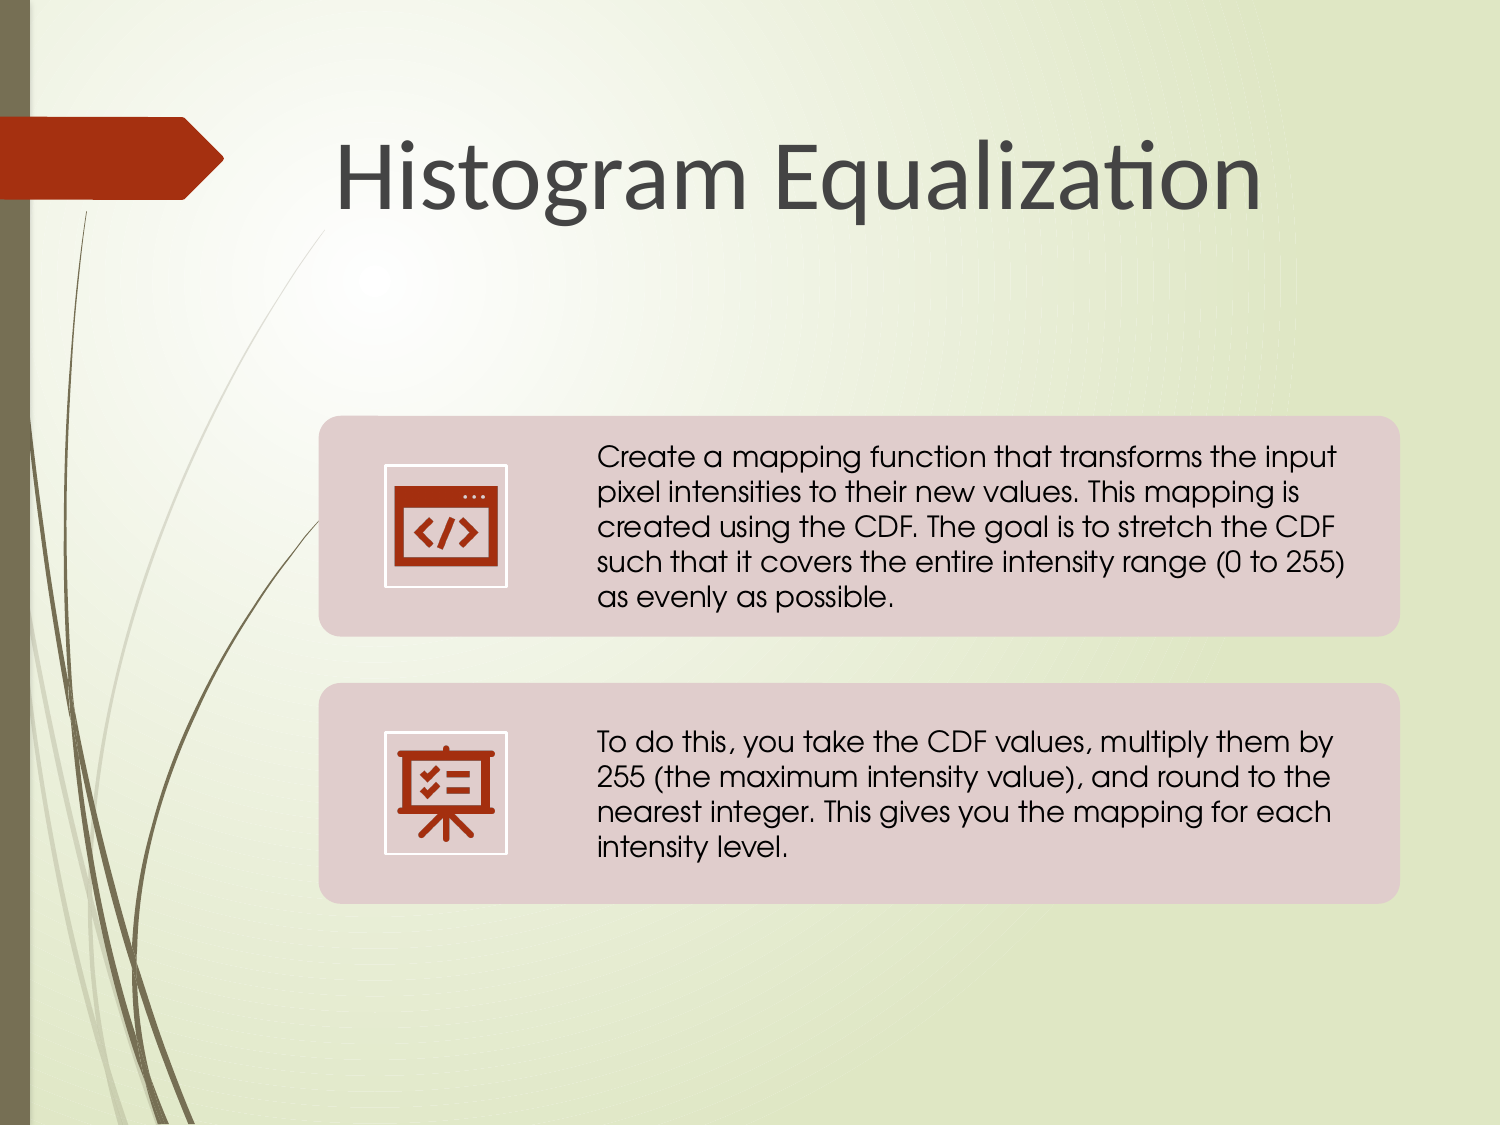

# Histogram Equalization
Create a mapping function that transforms the input pixel intensities to their new values. This mapping is created using the CDF. The goal is to stretch the CDF such that it covers the entire intensity range (0 to 255) as evenly as possible.
To do this, you take the CDF values, multiply them by 255 (the maximum intensity value), and round to the nearest integer. This gives you the mapping for each intensity level.